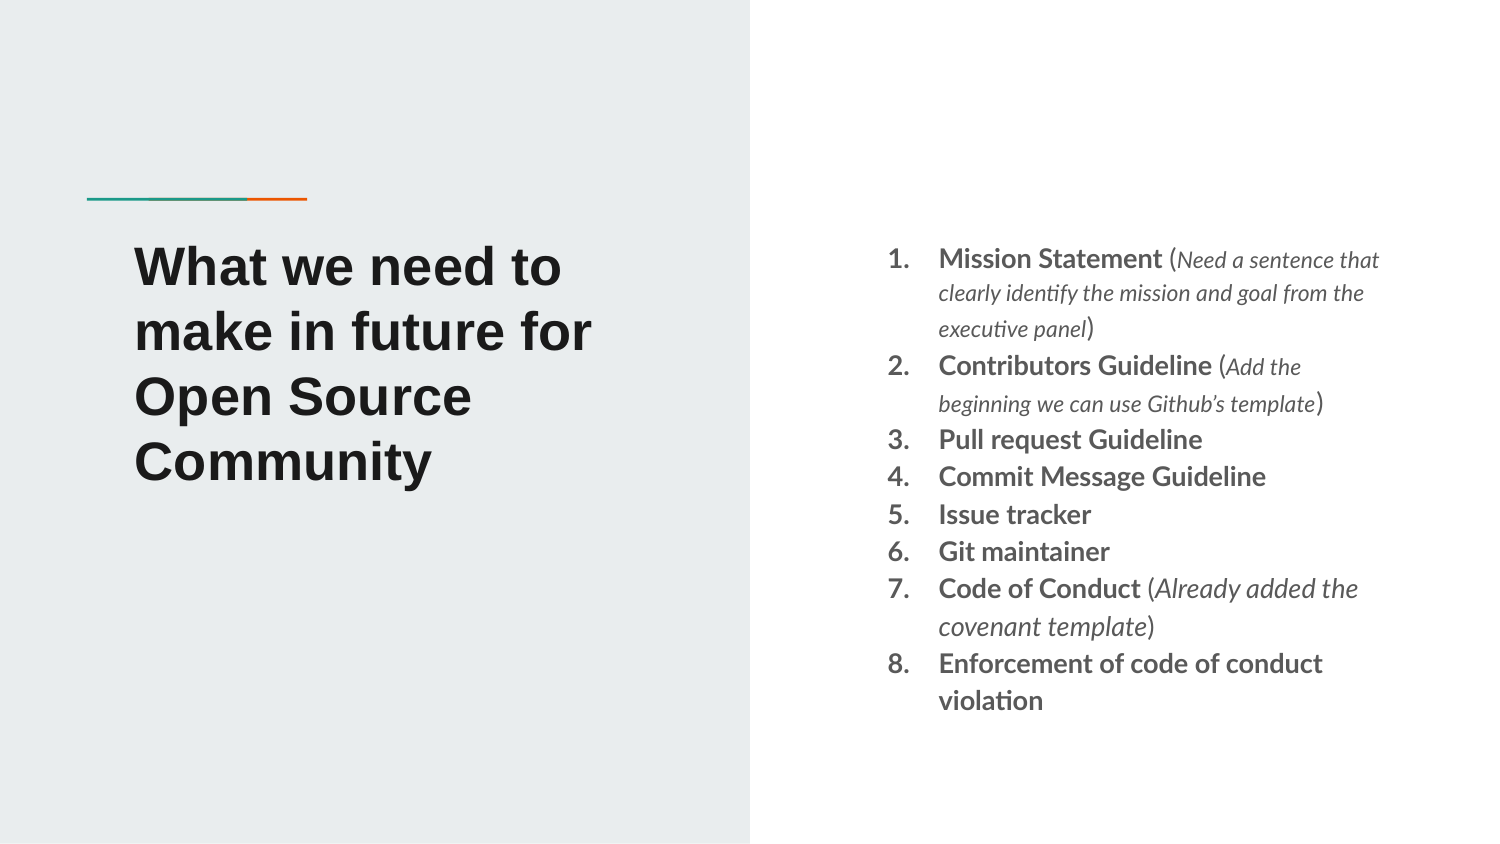

# What we need to make in future for Open Source Community
Mission Statement (Need a sentence that clearly identify the mission and goal from the executive panel)
Contributors Guideline (Add the beginning we can use Github’s template)
Pull request Guideline
Commit Message Guideline
Issue tracker
Git maintainer
Code of Conduct (Already added the covenant template)
Enforcement of code of conduct violation